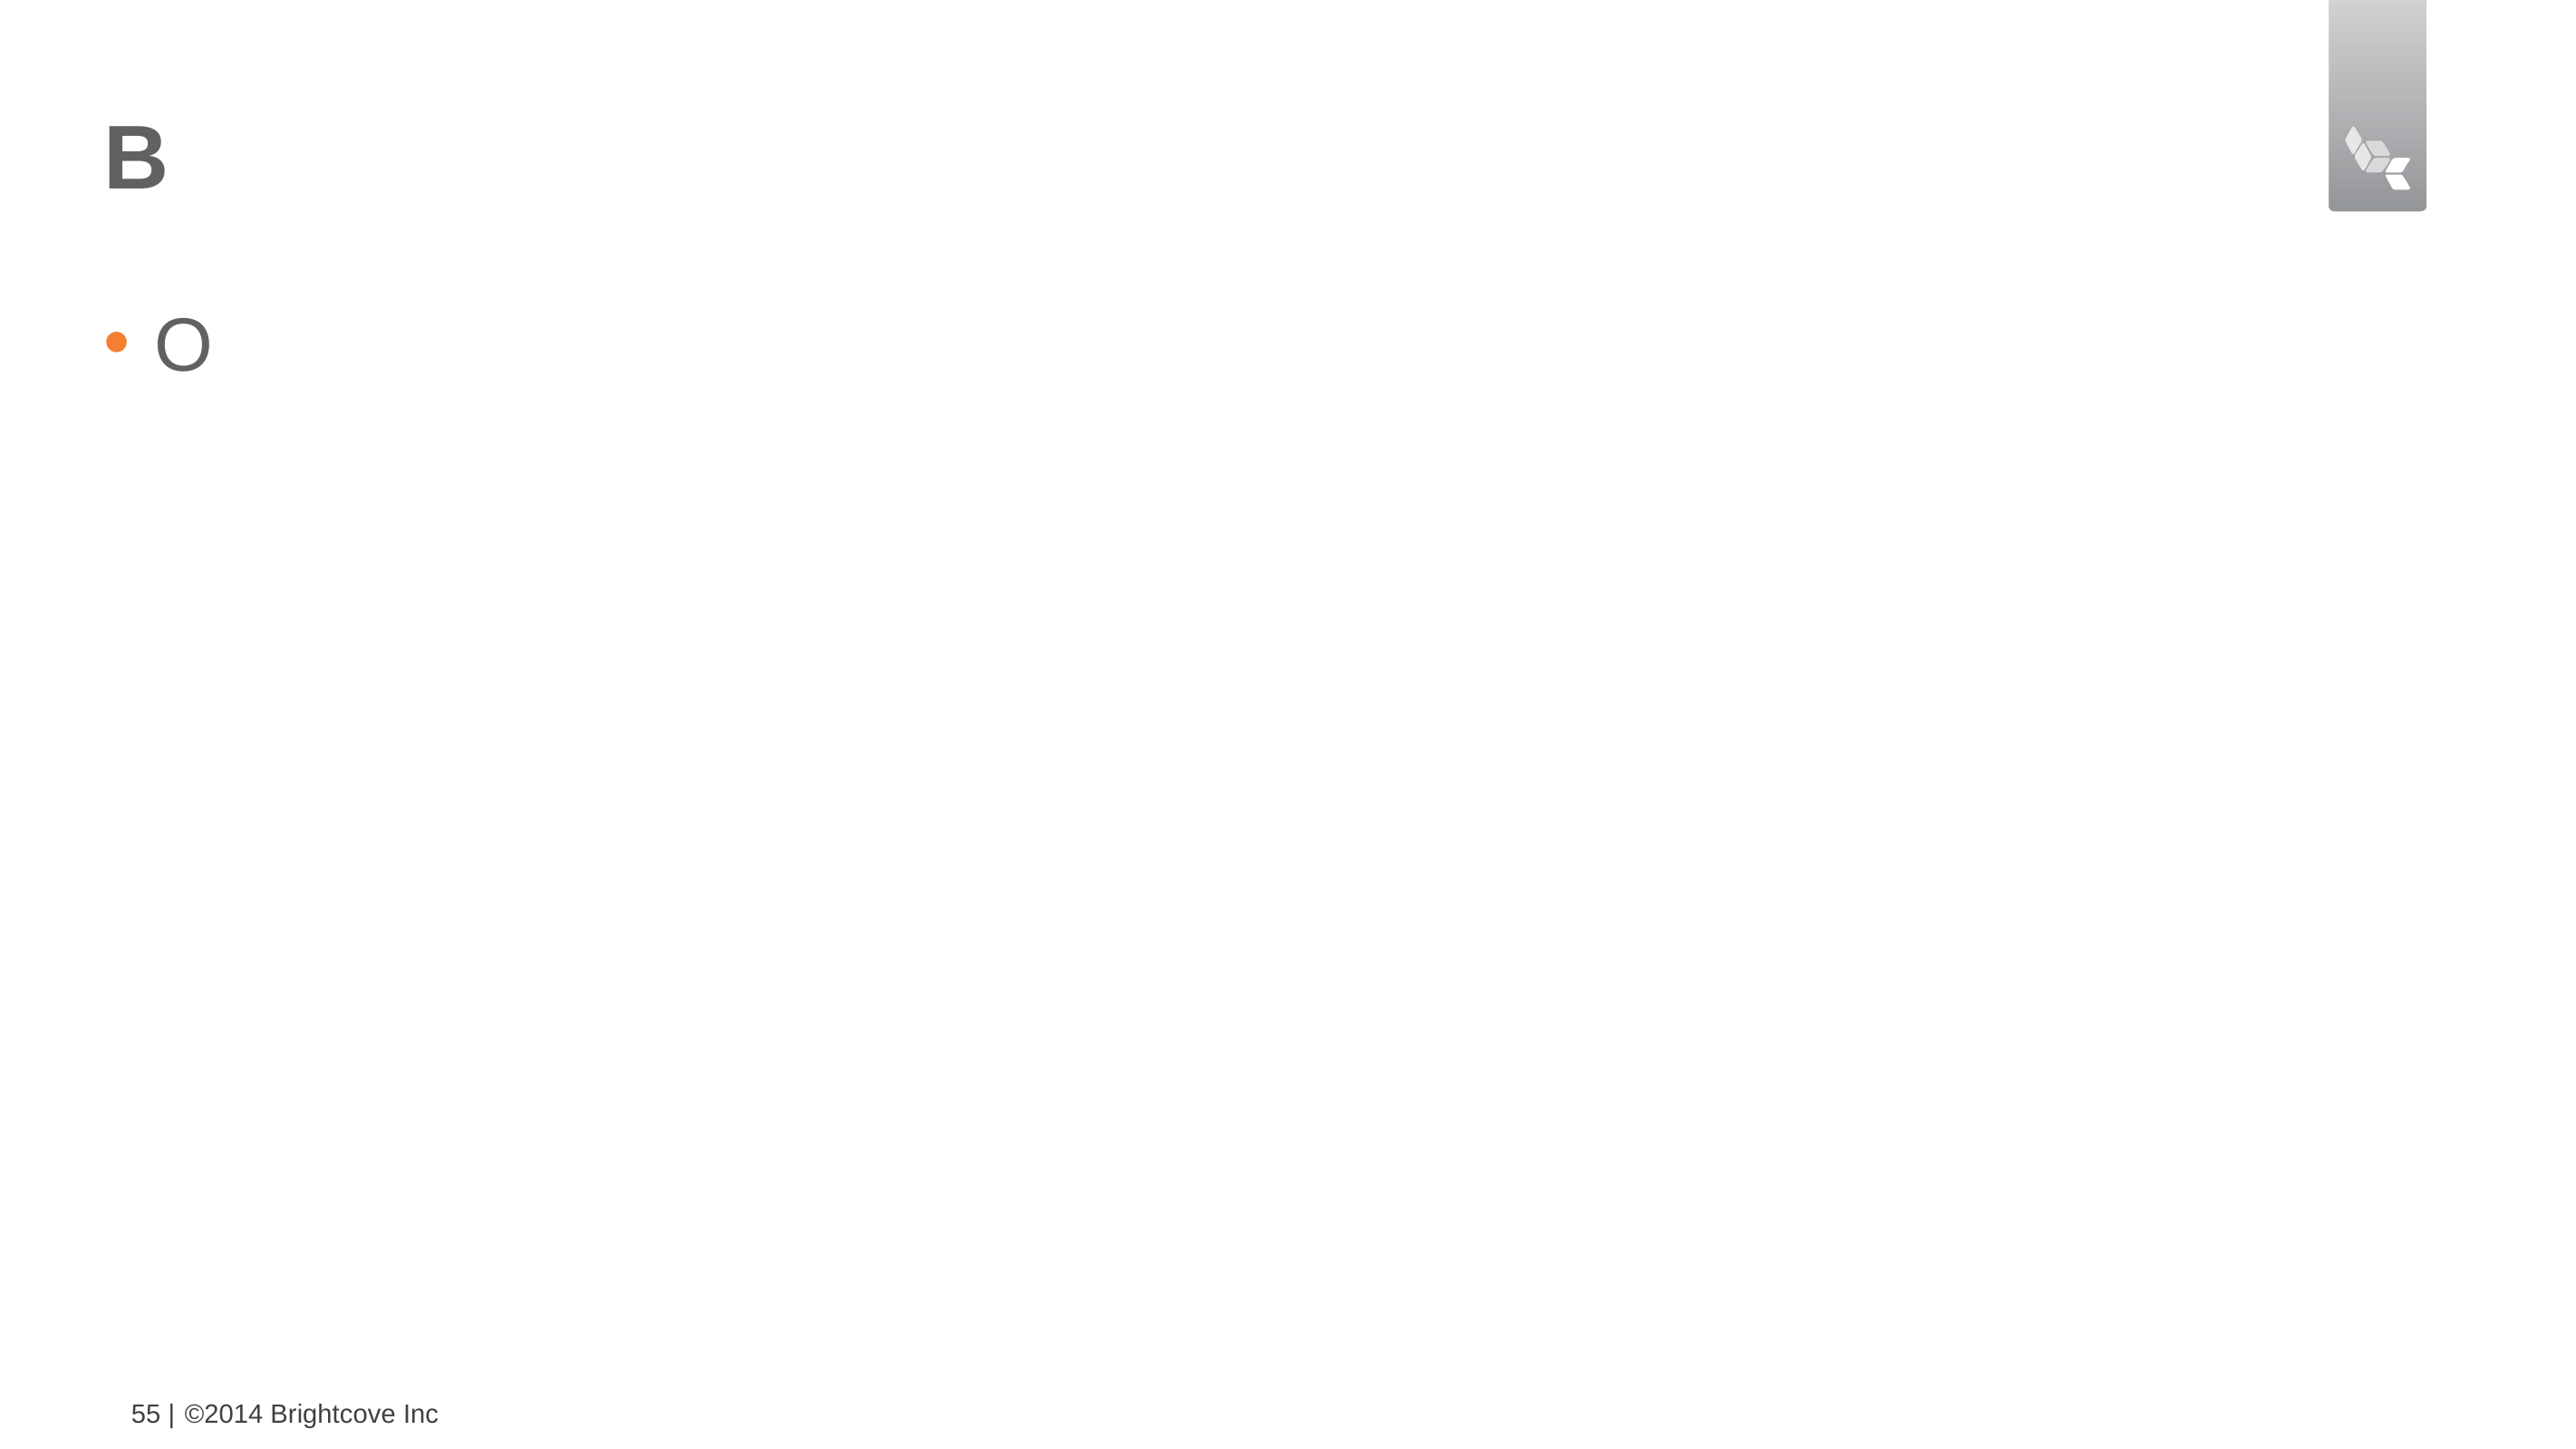

# B
O
55 |
©2014 Brightcove Inc